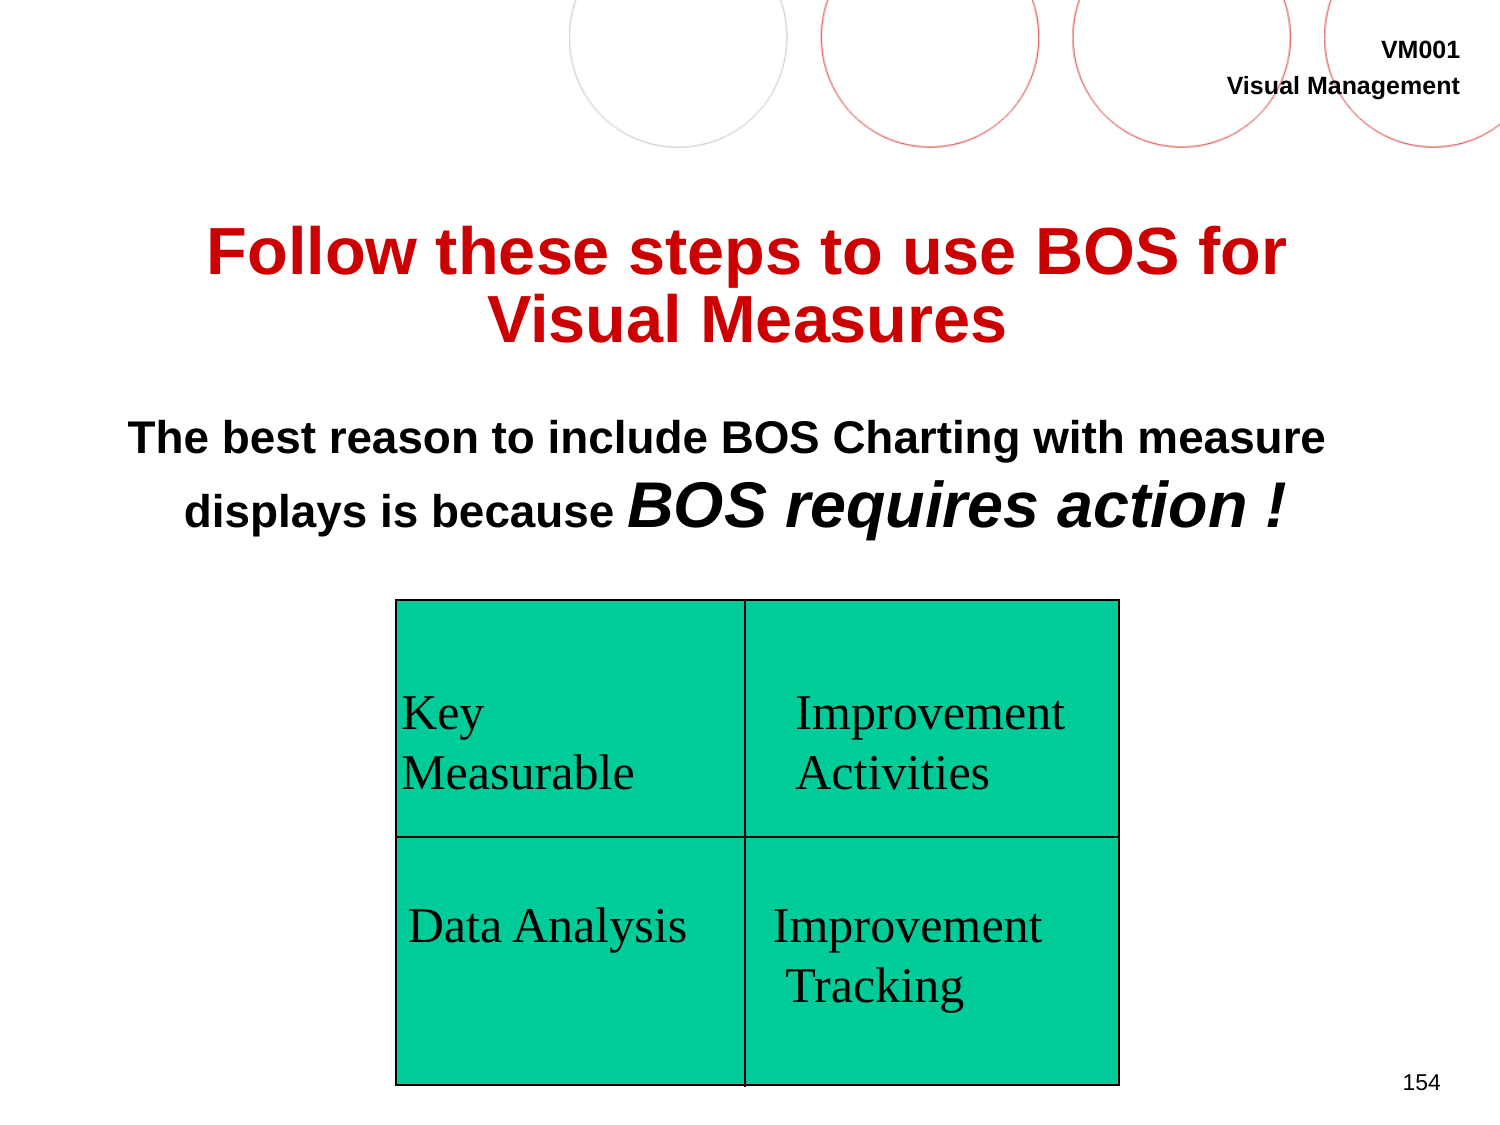

# Follow these steps to use BOS for Visual Measures
The best reason to include BOS Charting with measure displays is because BOS requires action !

Key Measurable
Improvement
Activities
Data Analysis
 Improvement
  Tracking